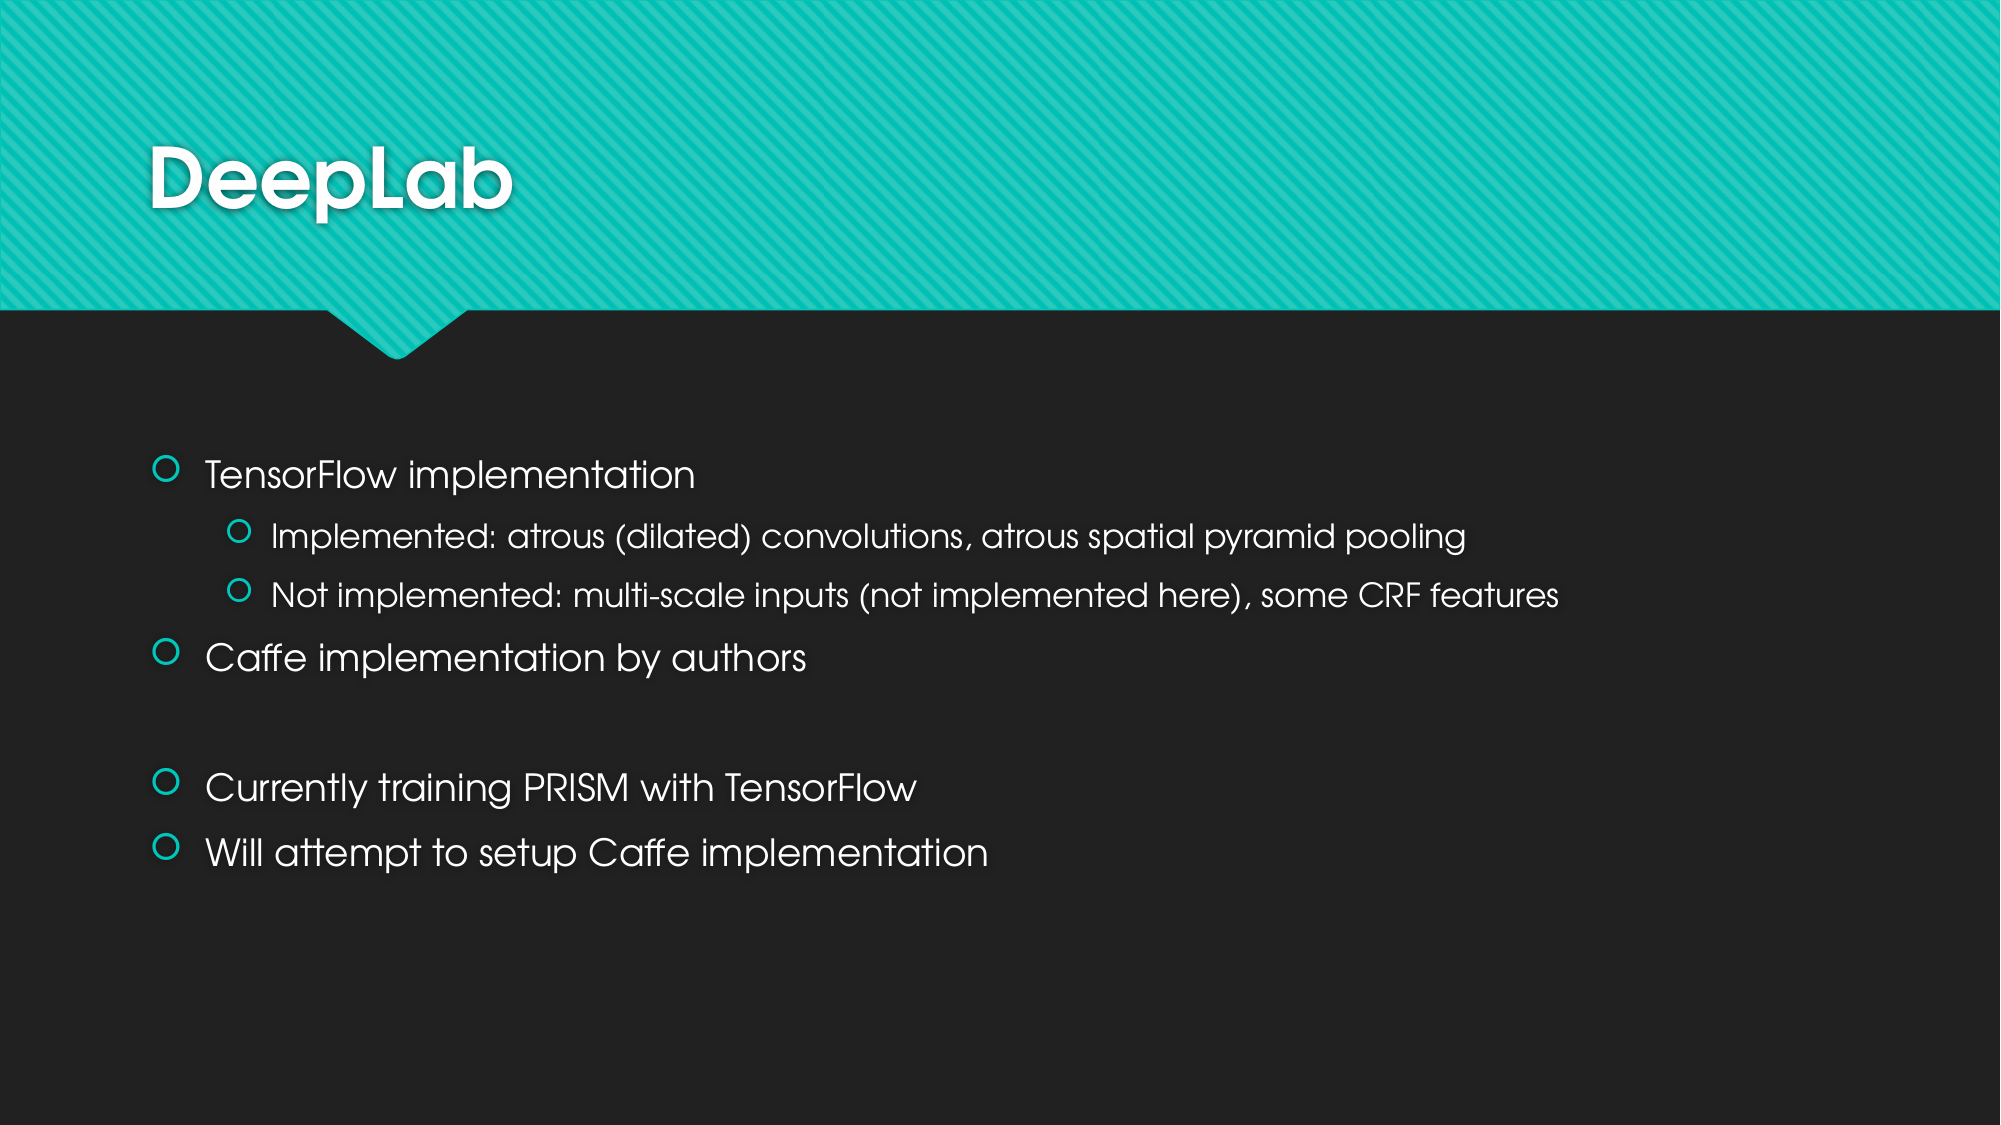

# DeepLab
TensorFlow implementation
Implemented: atrous (dilated) convolutions, atrous spatial pyramid pooling
Not implemented: multi-scale inputs (not implemented here), some CRF features
Caffe implementation by authors

Currently training PRISM with TensorFlow
Will attempt to setup Caffe implementation